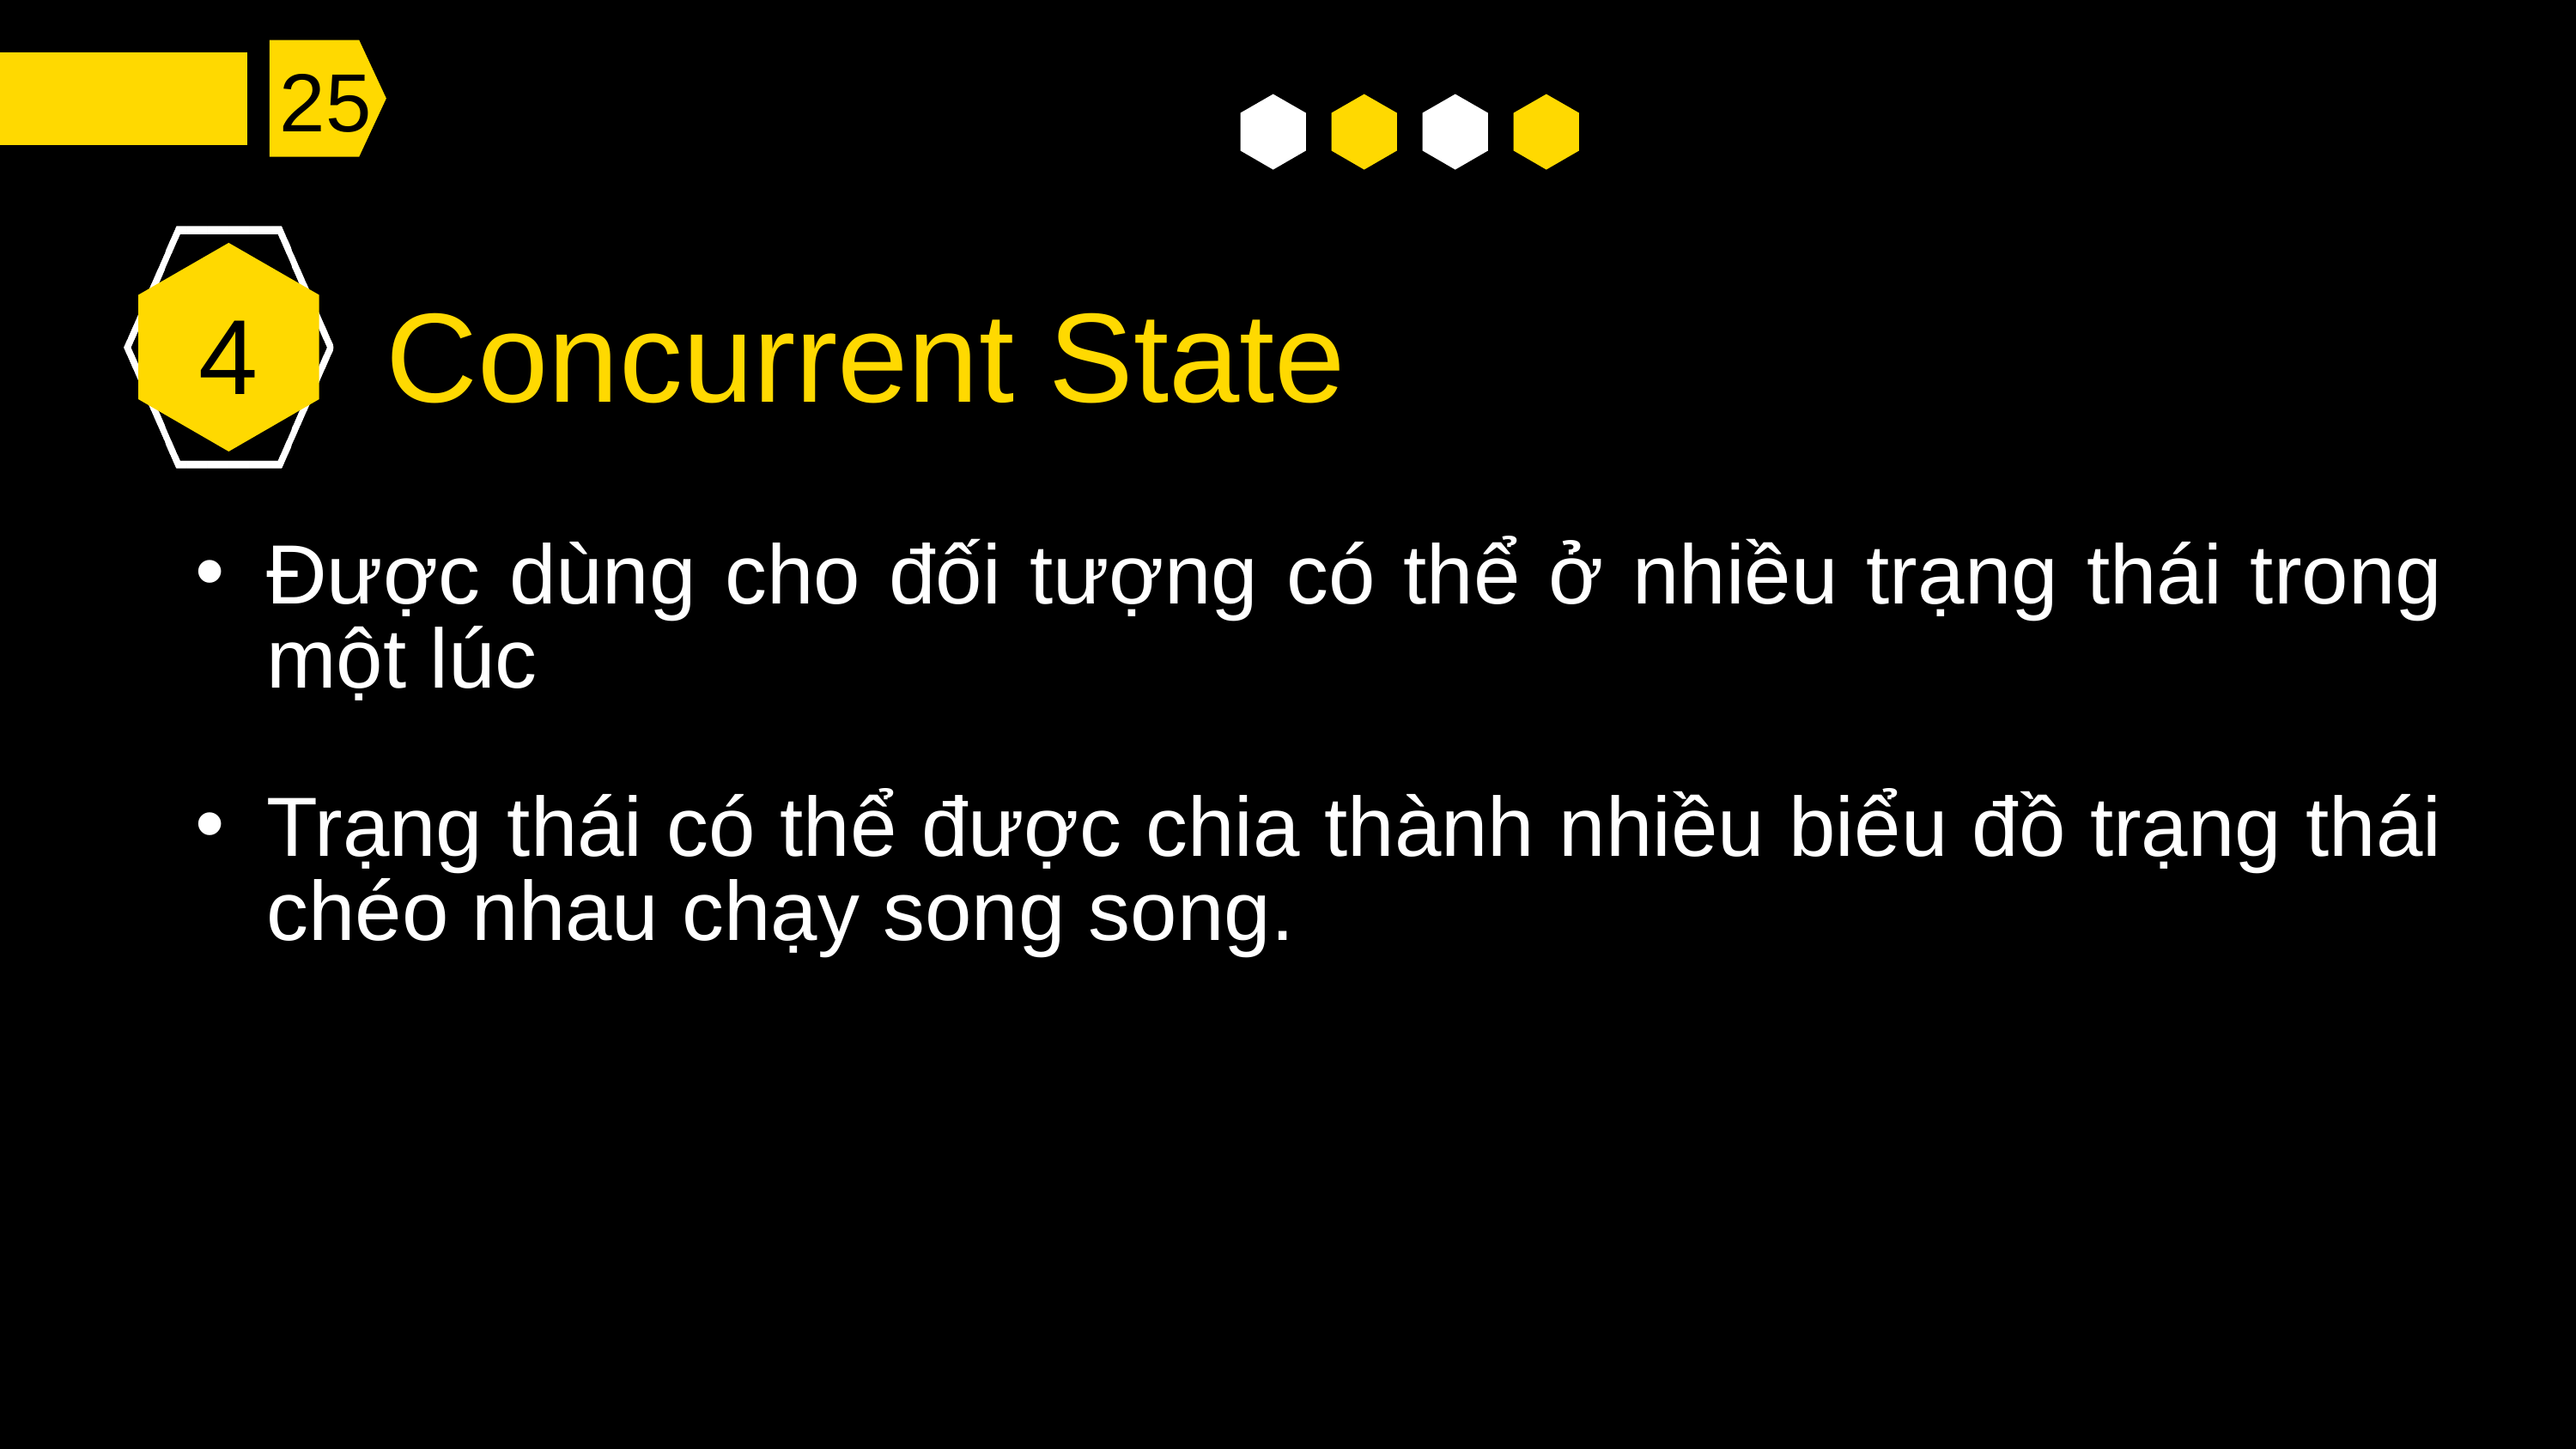

25

Concurrent State
4
Được dùng cho đối tượng có thể ở nhiều trạng thái trong một lúc

Trạng thái có thể được chia thành nhiều biểu đồ trạng thái chéo nhau chạy song song.